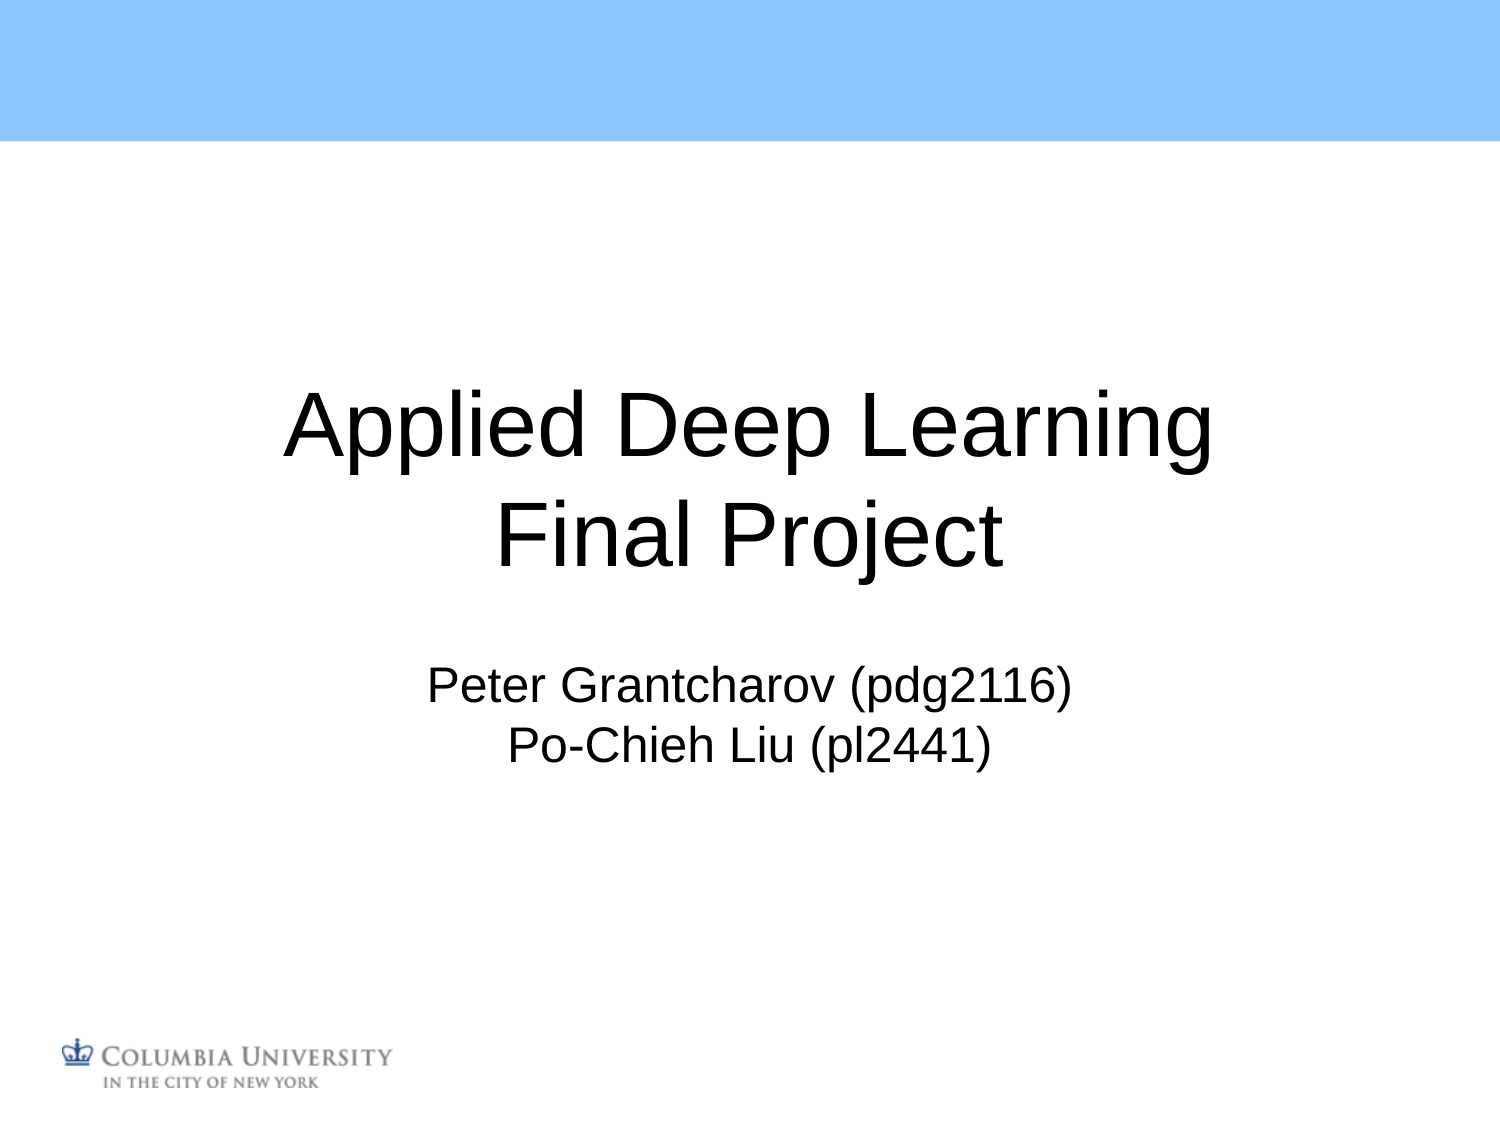

# Applied Deep Learning Final Project
Peter Grantcharov (pdg2116)
Po-Chieh Liu (pl2441)